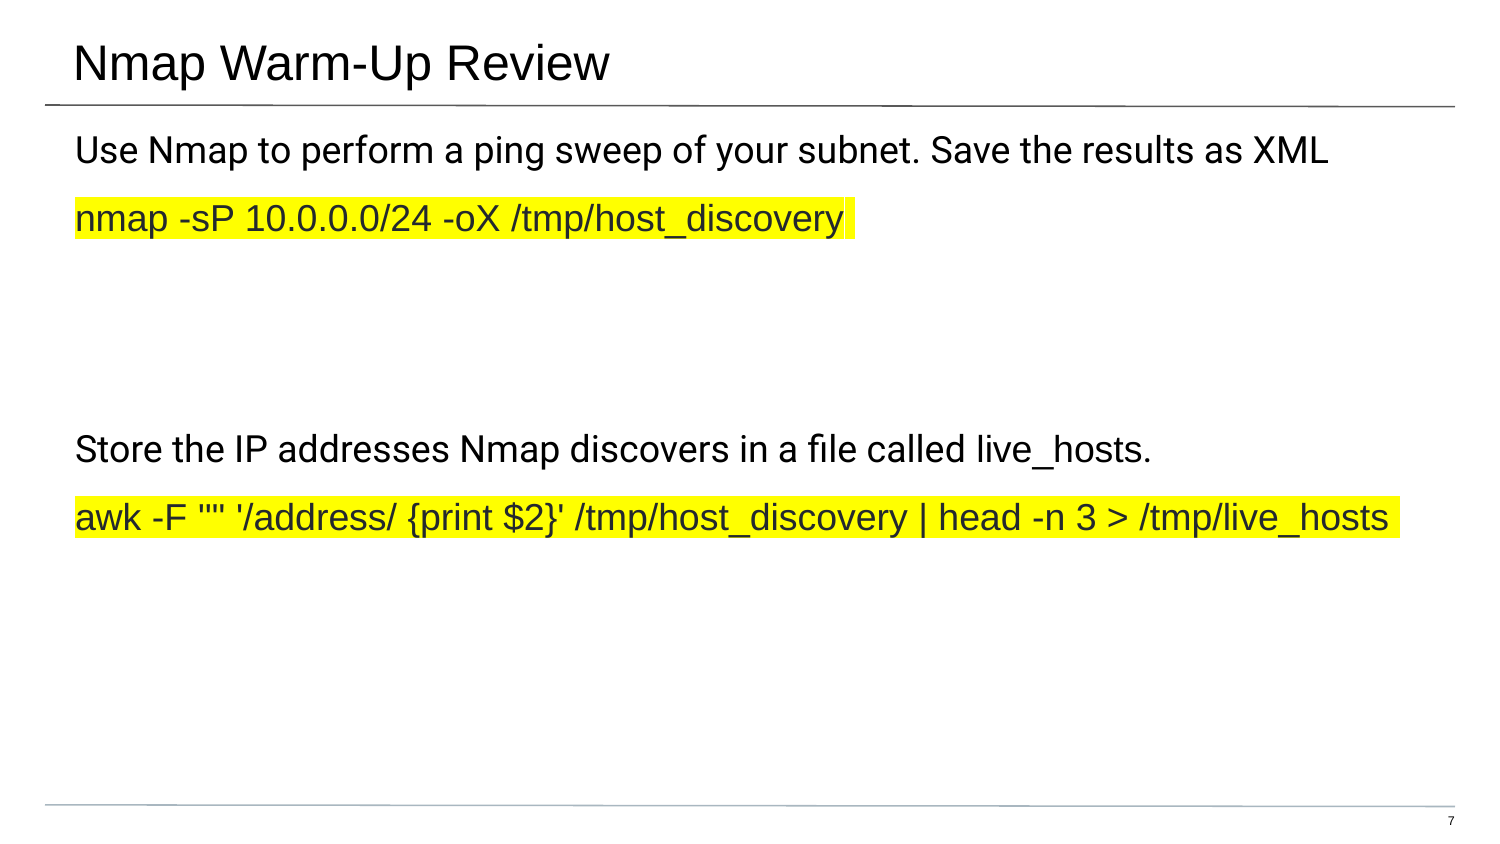

# Nmap Warm-Up Review
Use Nmap to perform a ping sweep of your subnet. Save the results as XML
nmap -sP 10.0.0.0/24 -oX /tmp/host_discovery
Store the IP addresses Nmap discovers in a file called live_hosts.
awk -F '"' '/address/ {print $2}' /tmp/host_discovery | head -n 3 > /tmp/live_hosts

7